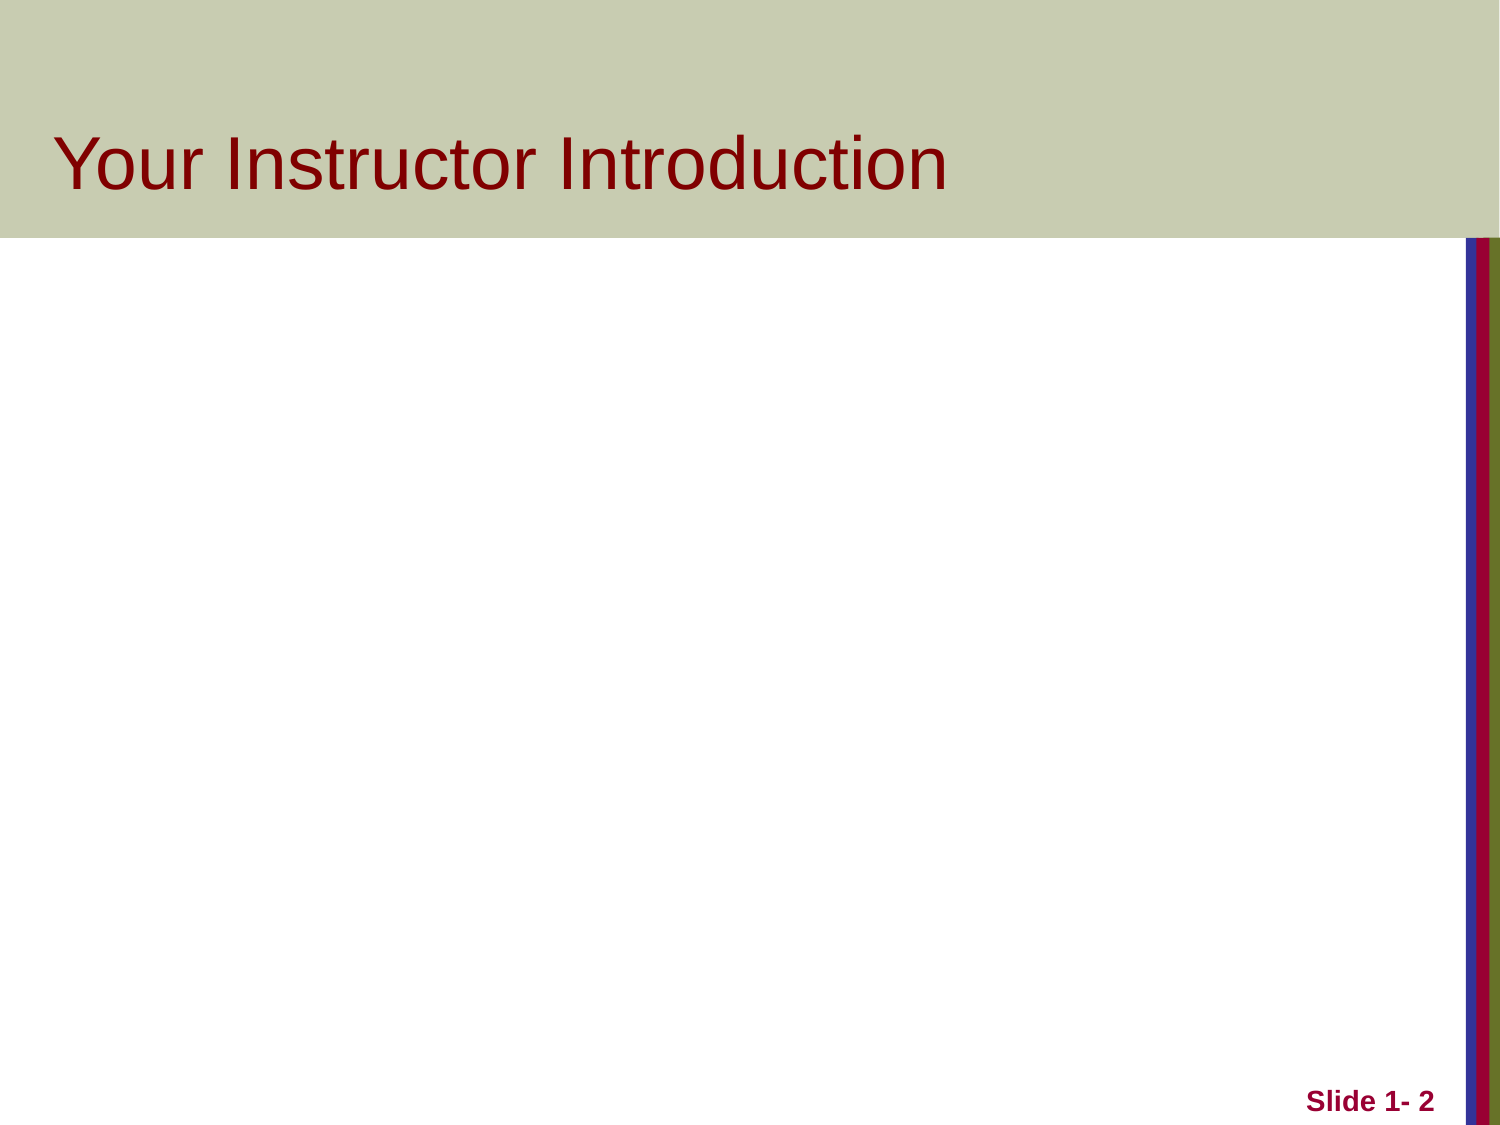

# Your Instructor Introduction

Slide 1- 2